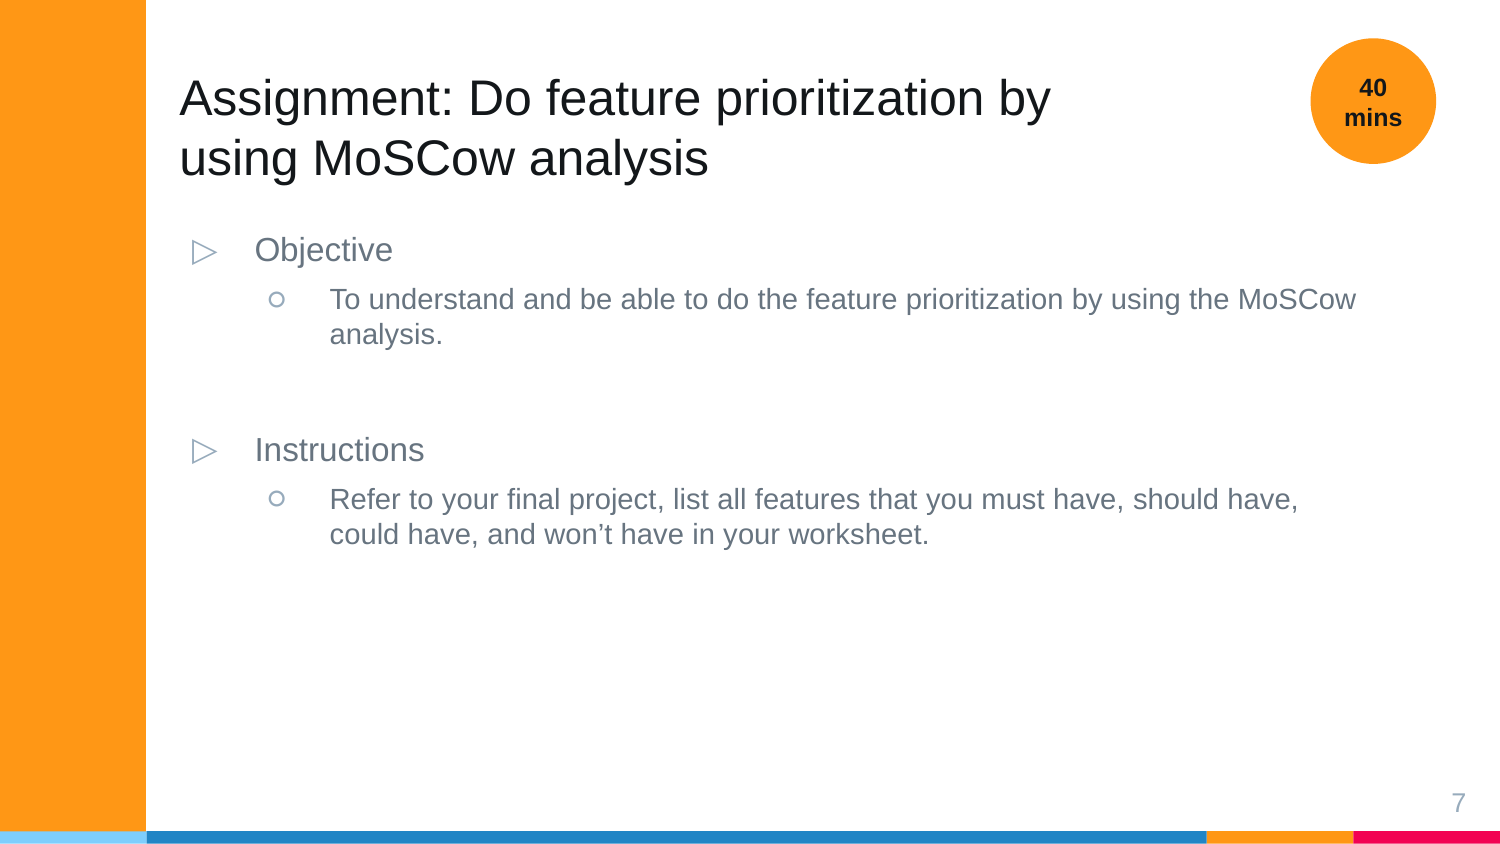

40 mins
# Assignment: Do feature prioritization by using MoSCow analysis
Objective
To understand and be able to do the feature prioritization by using the MoSCow analysis.

Instructions
Refer to your final project, list all features that you must have, should have, could have, and won’t have in your worksheet.

7